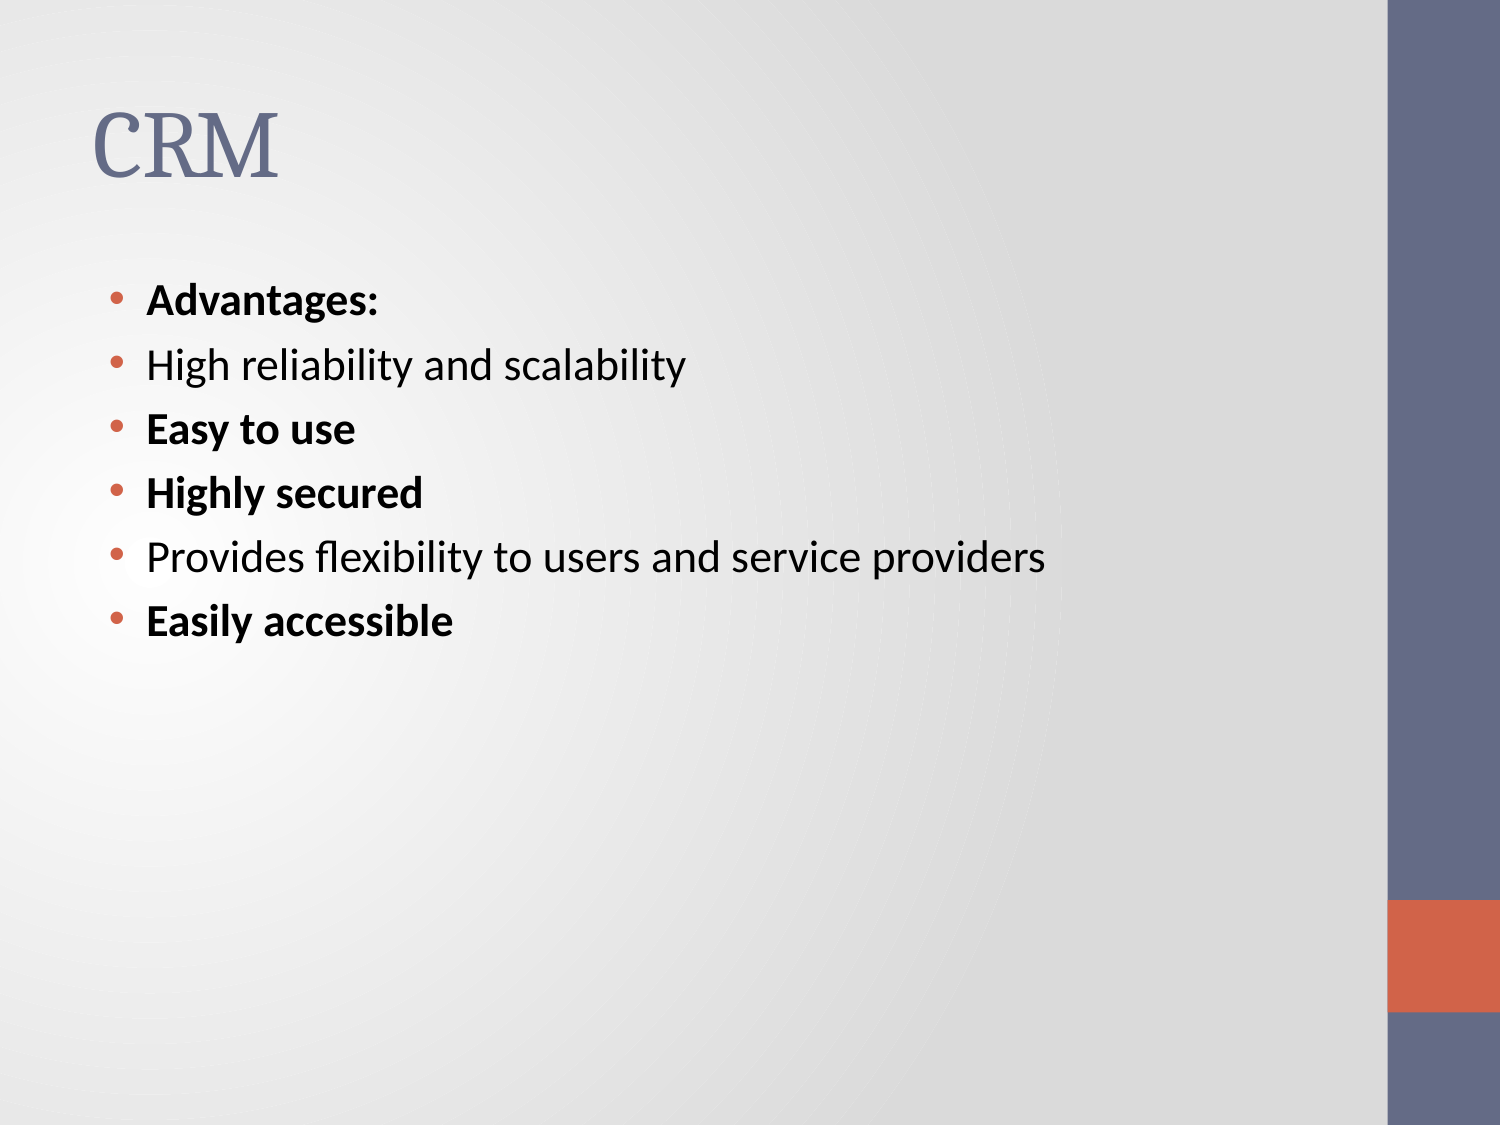

# CRM
Advantages:
High reliability and scalability
Easy to use
Highly secured
Provides flexibility to users and service providers
Easily accessible